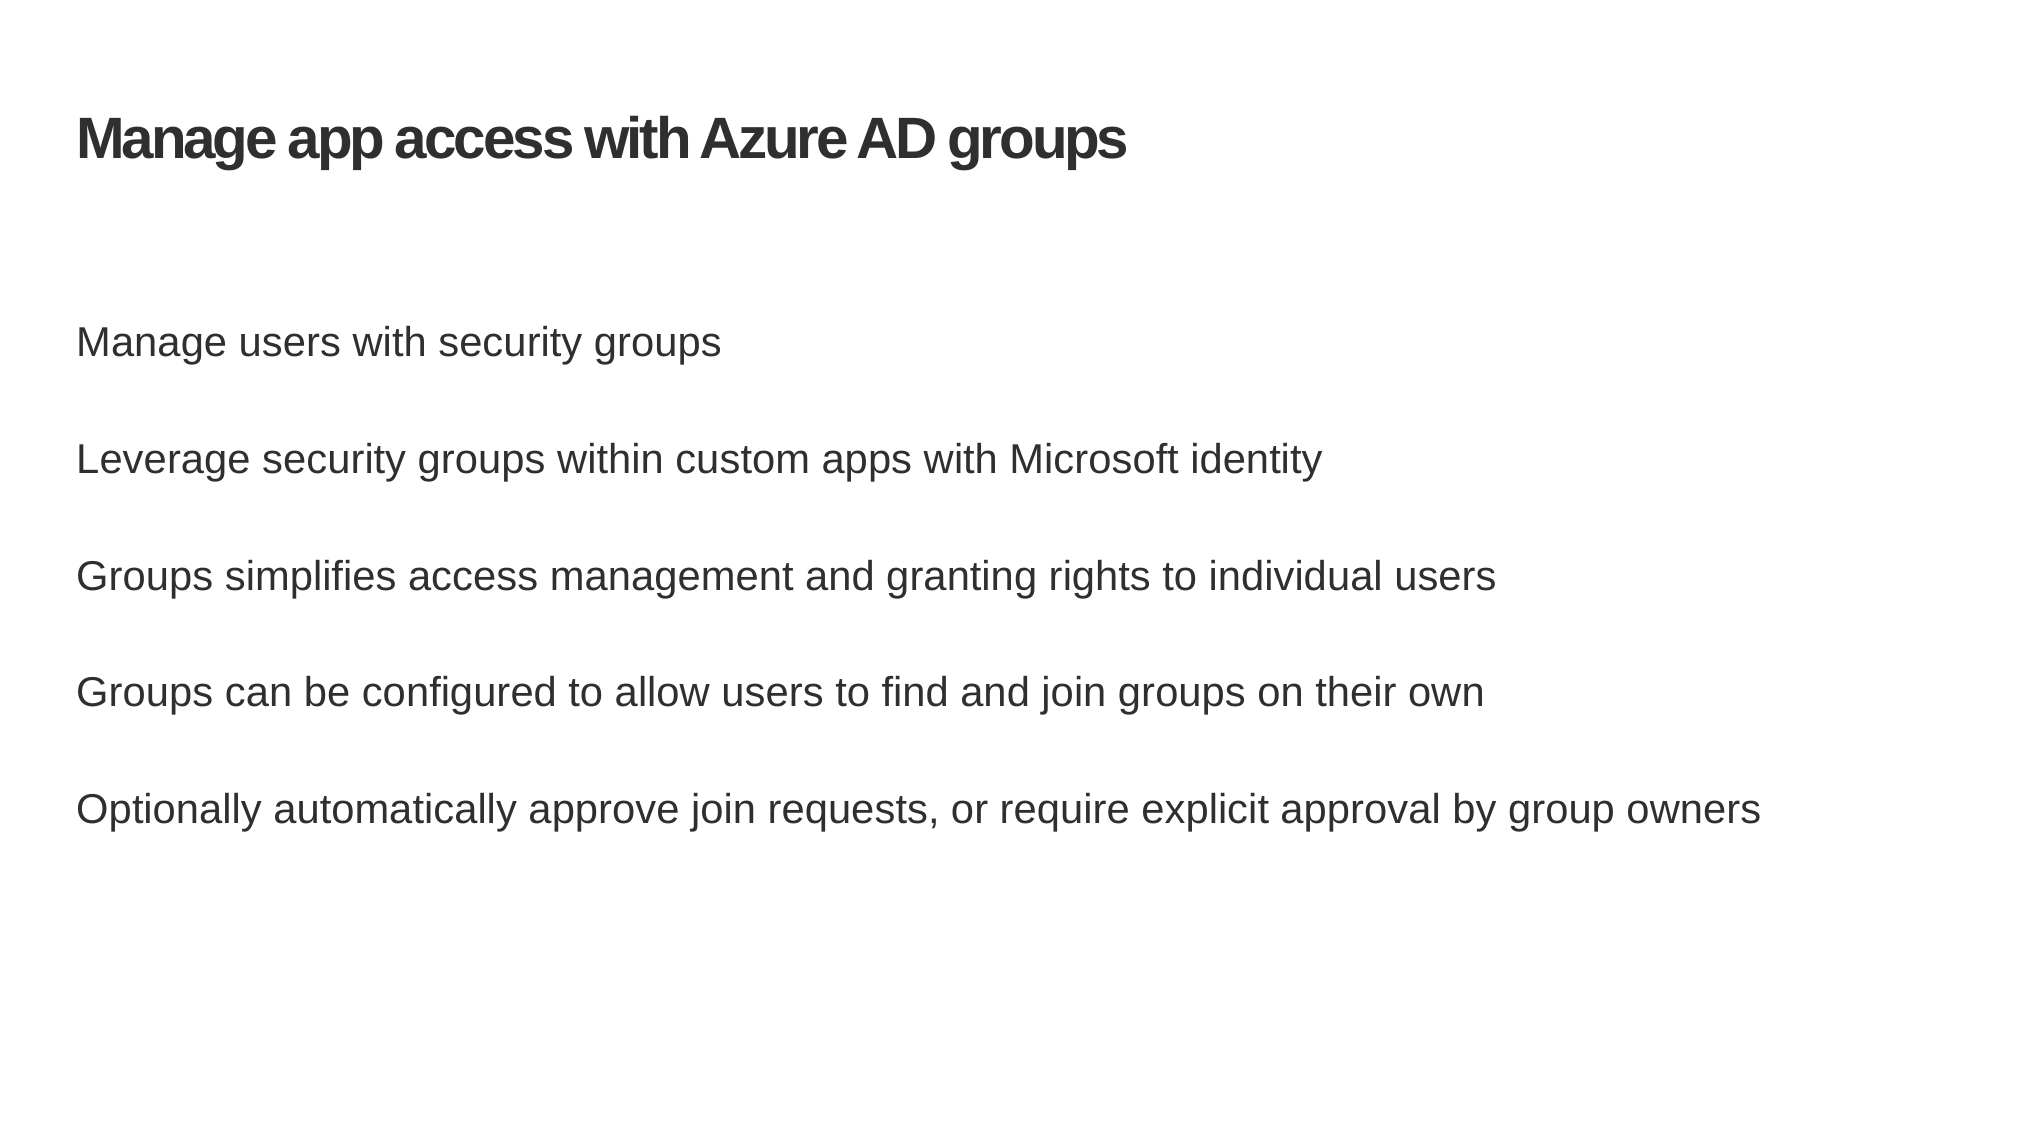

# Manage app access with Azure AD groups
Manage users with security groups

Leverage security groups within custom apps with Microsoft identity

Groups simplifies access management and granting rights to individual users

Groups can be configured to allow users to find and join groups on their own

Optionally automatically approve join requests, or require explicit approval by group owners